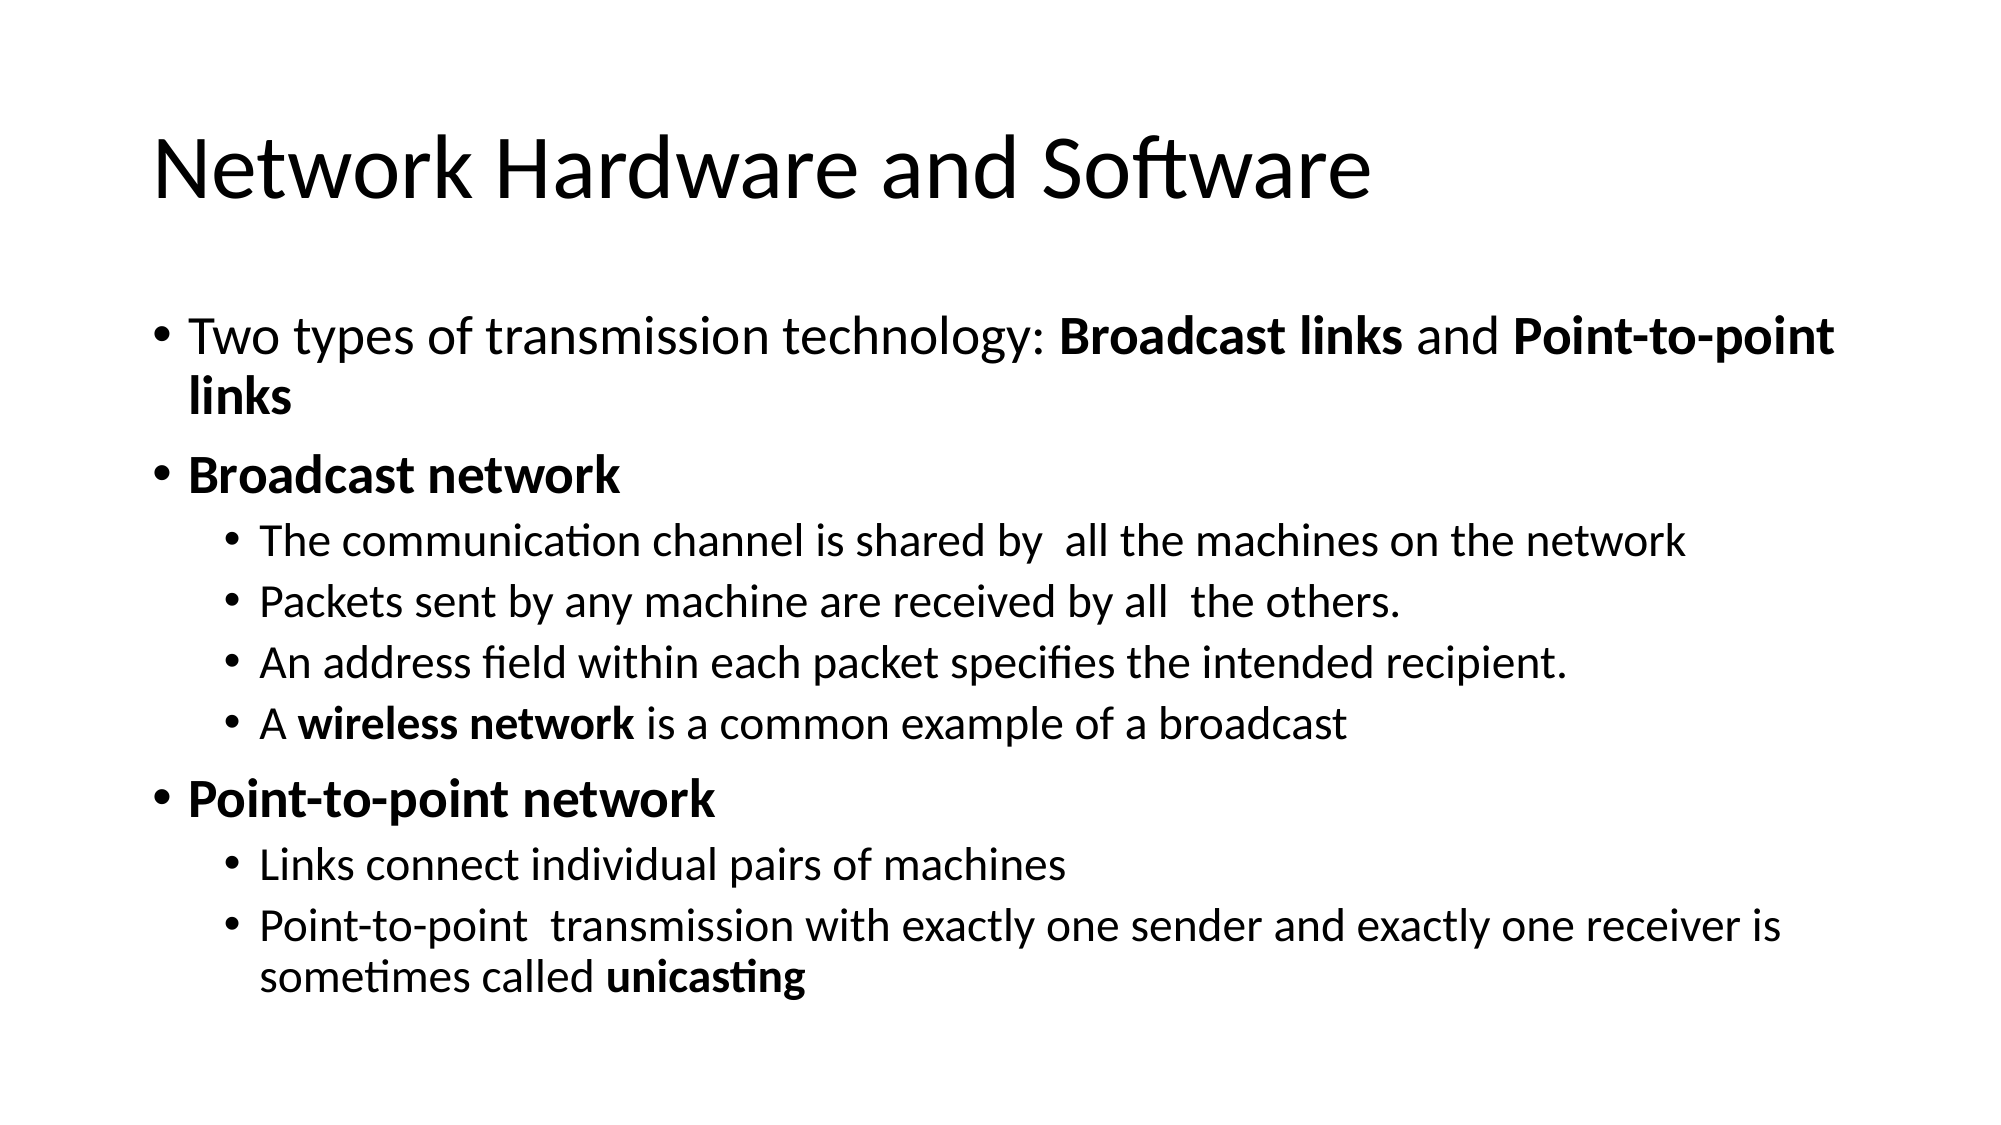

# Network Hardware and Software
Two types of transmission technology: Broadcast links and Point-to-point links
Broadcast network
The communication channel is shared by  all the machines on the network
Packets sent by any machine are received by all  the others.
An address field within each packet specifies the intended recipient.
A wireless network is a common example of a broadcast
Point-to-point network
Links connect individual pairs of machines
Point-to-point  transmission with exactly one sender and exactly one receiver is sometimes called unicasting